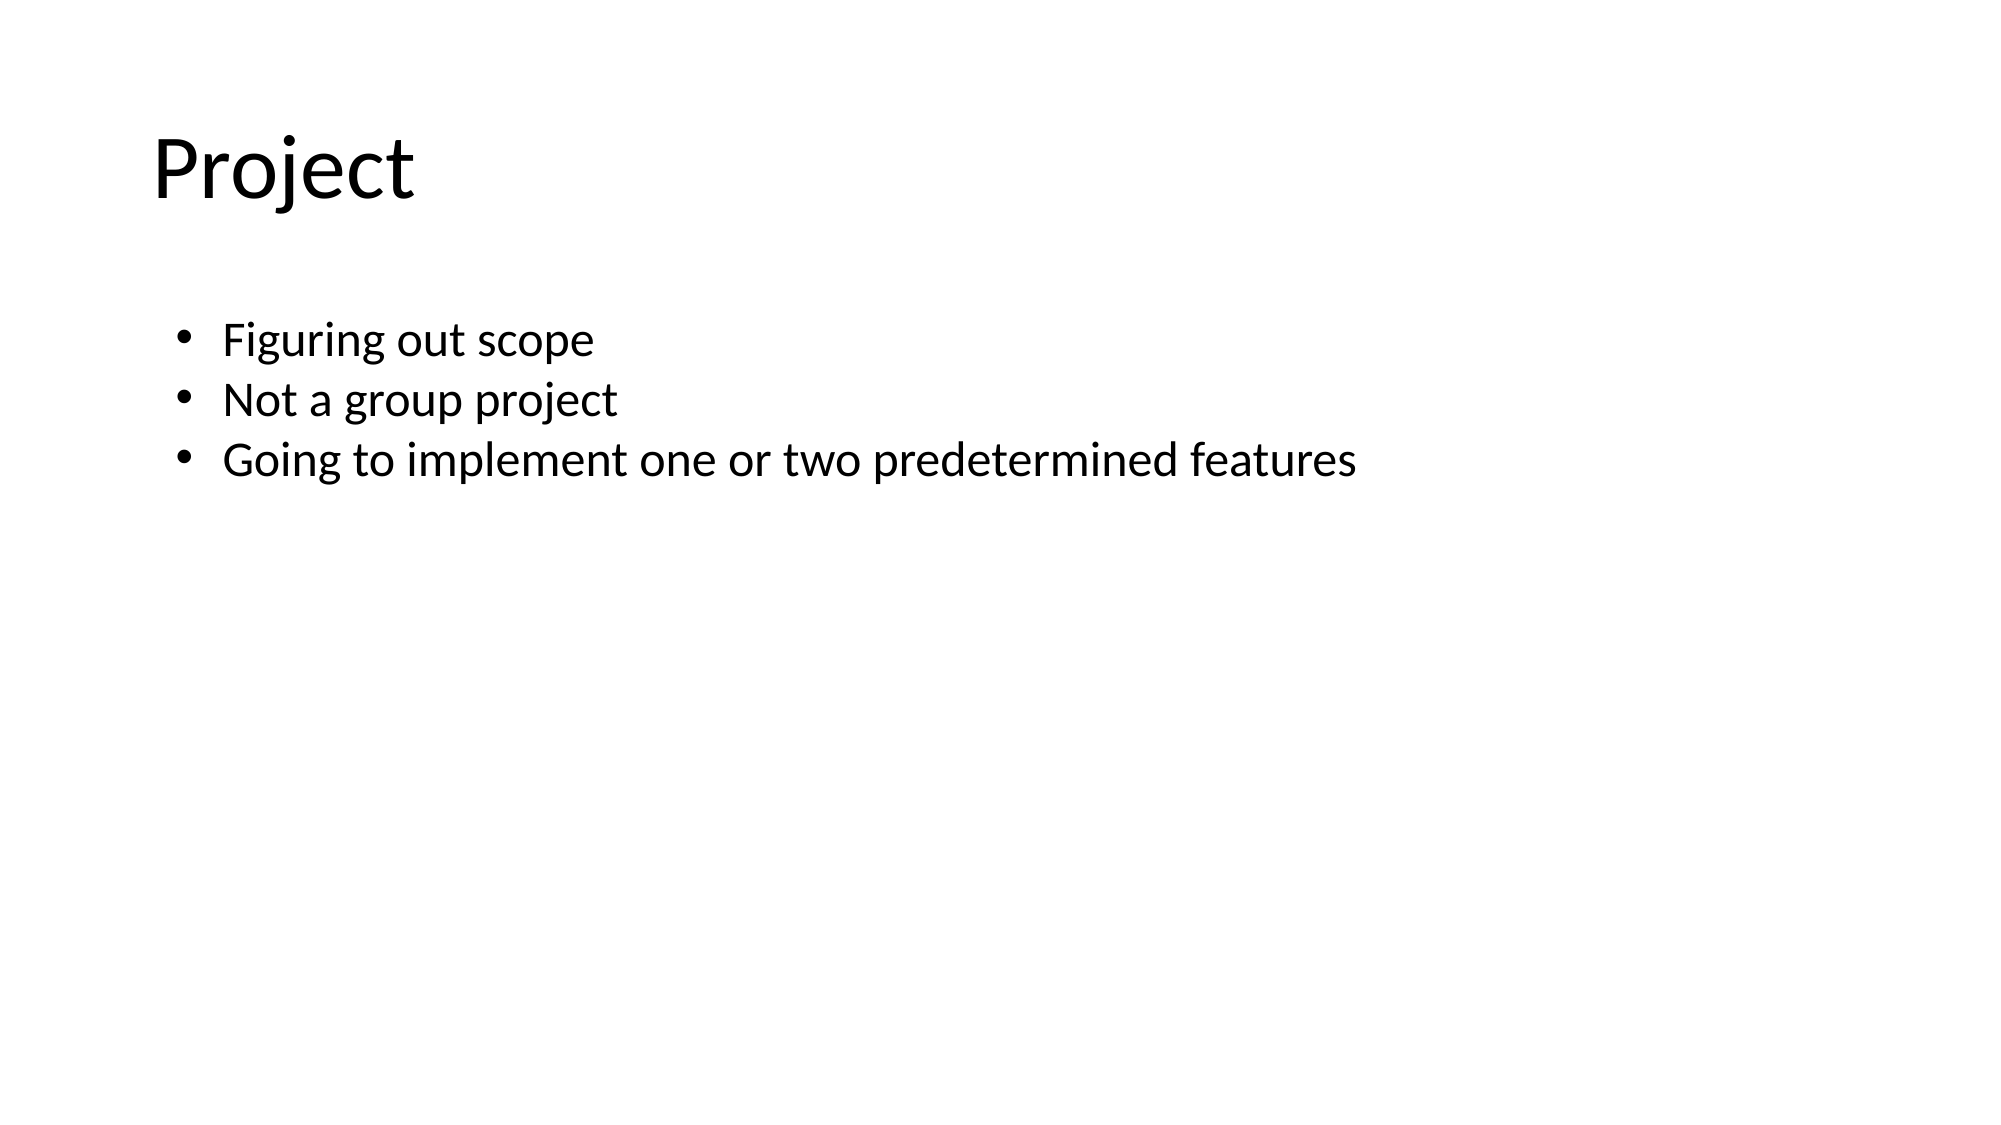

# Project
Figuring out scope
Not a group project
Going to implement one or two predetermined features